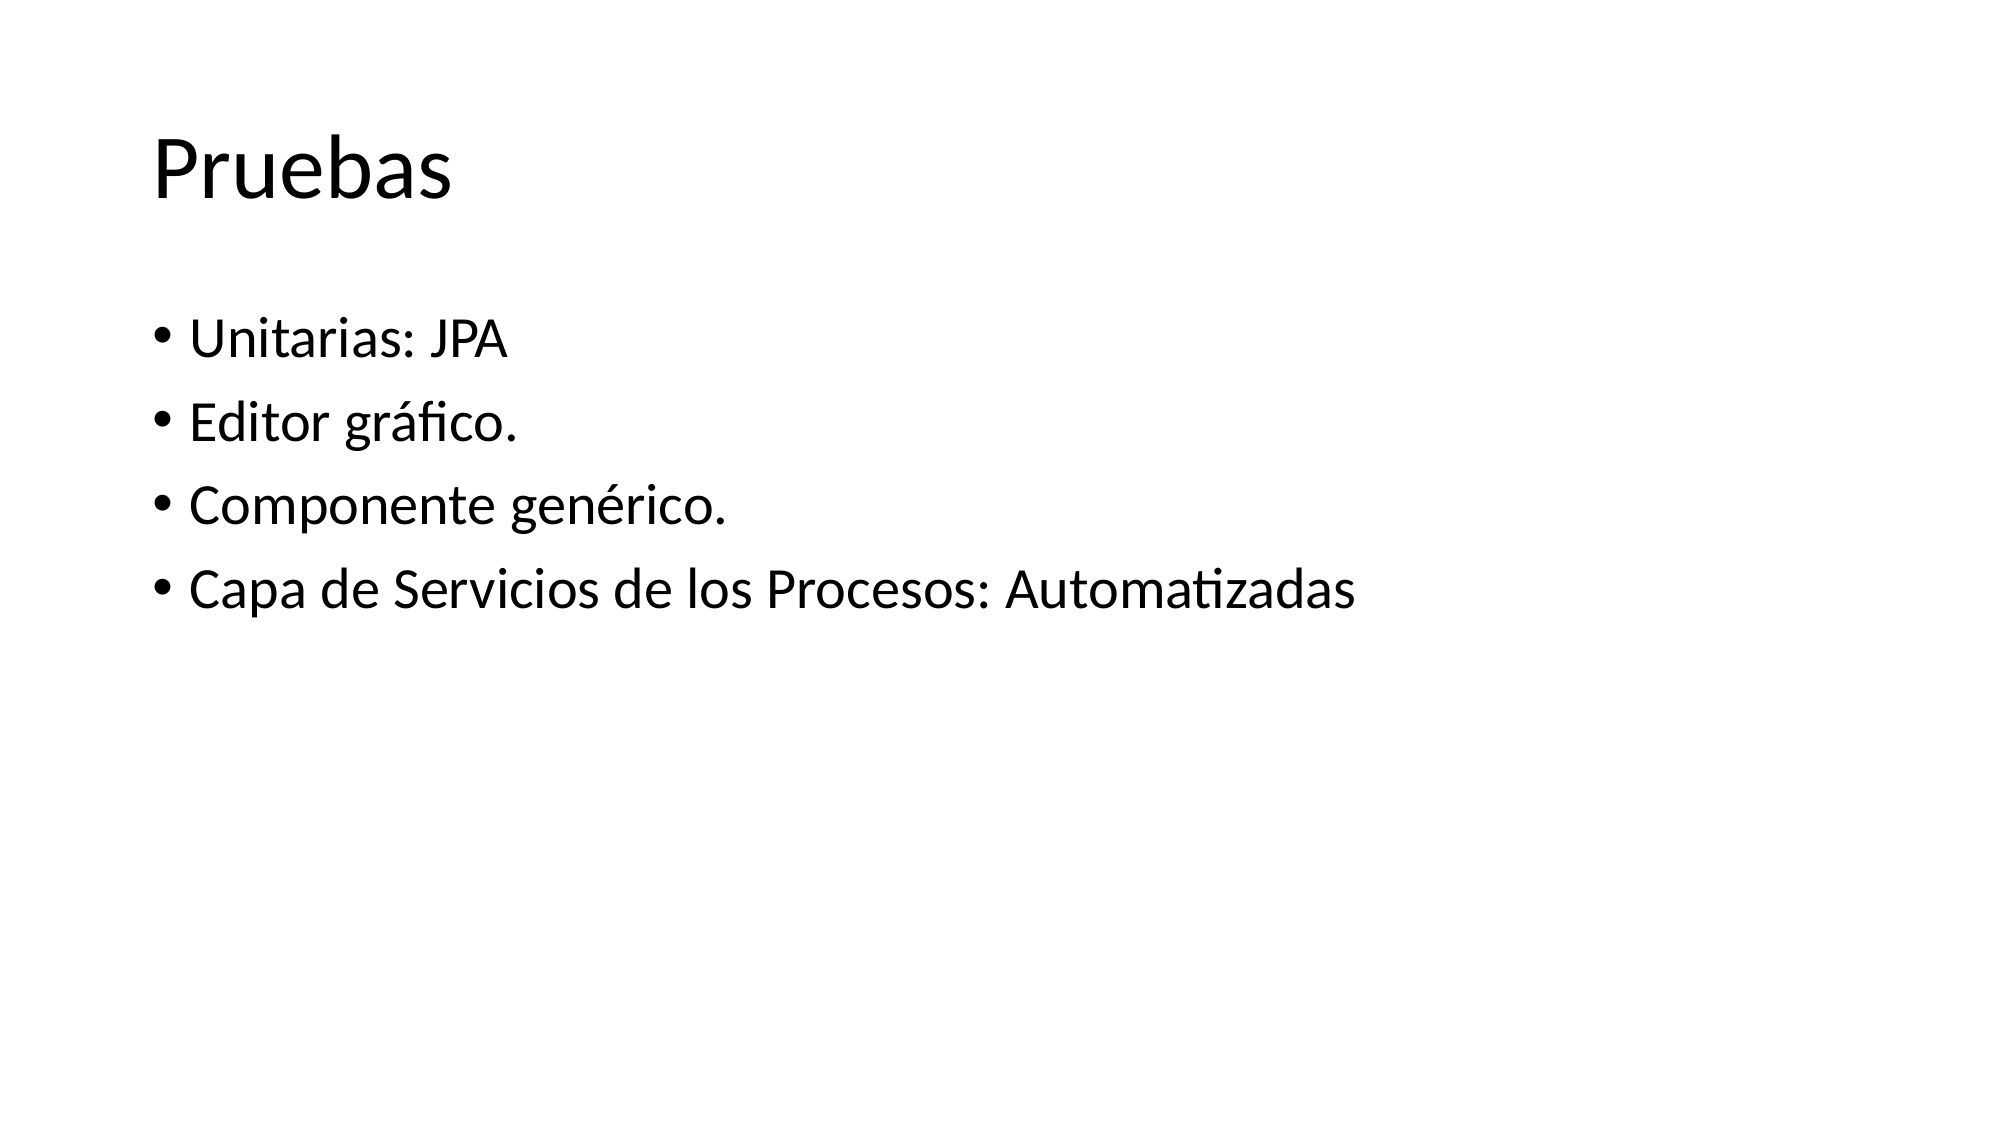

# Pruebas
Unitarias: JPA
Editor gráfico.
Componente genérico.
Capa de Servicios de los Procesos: Automatizadas